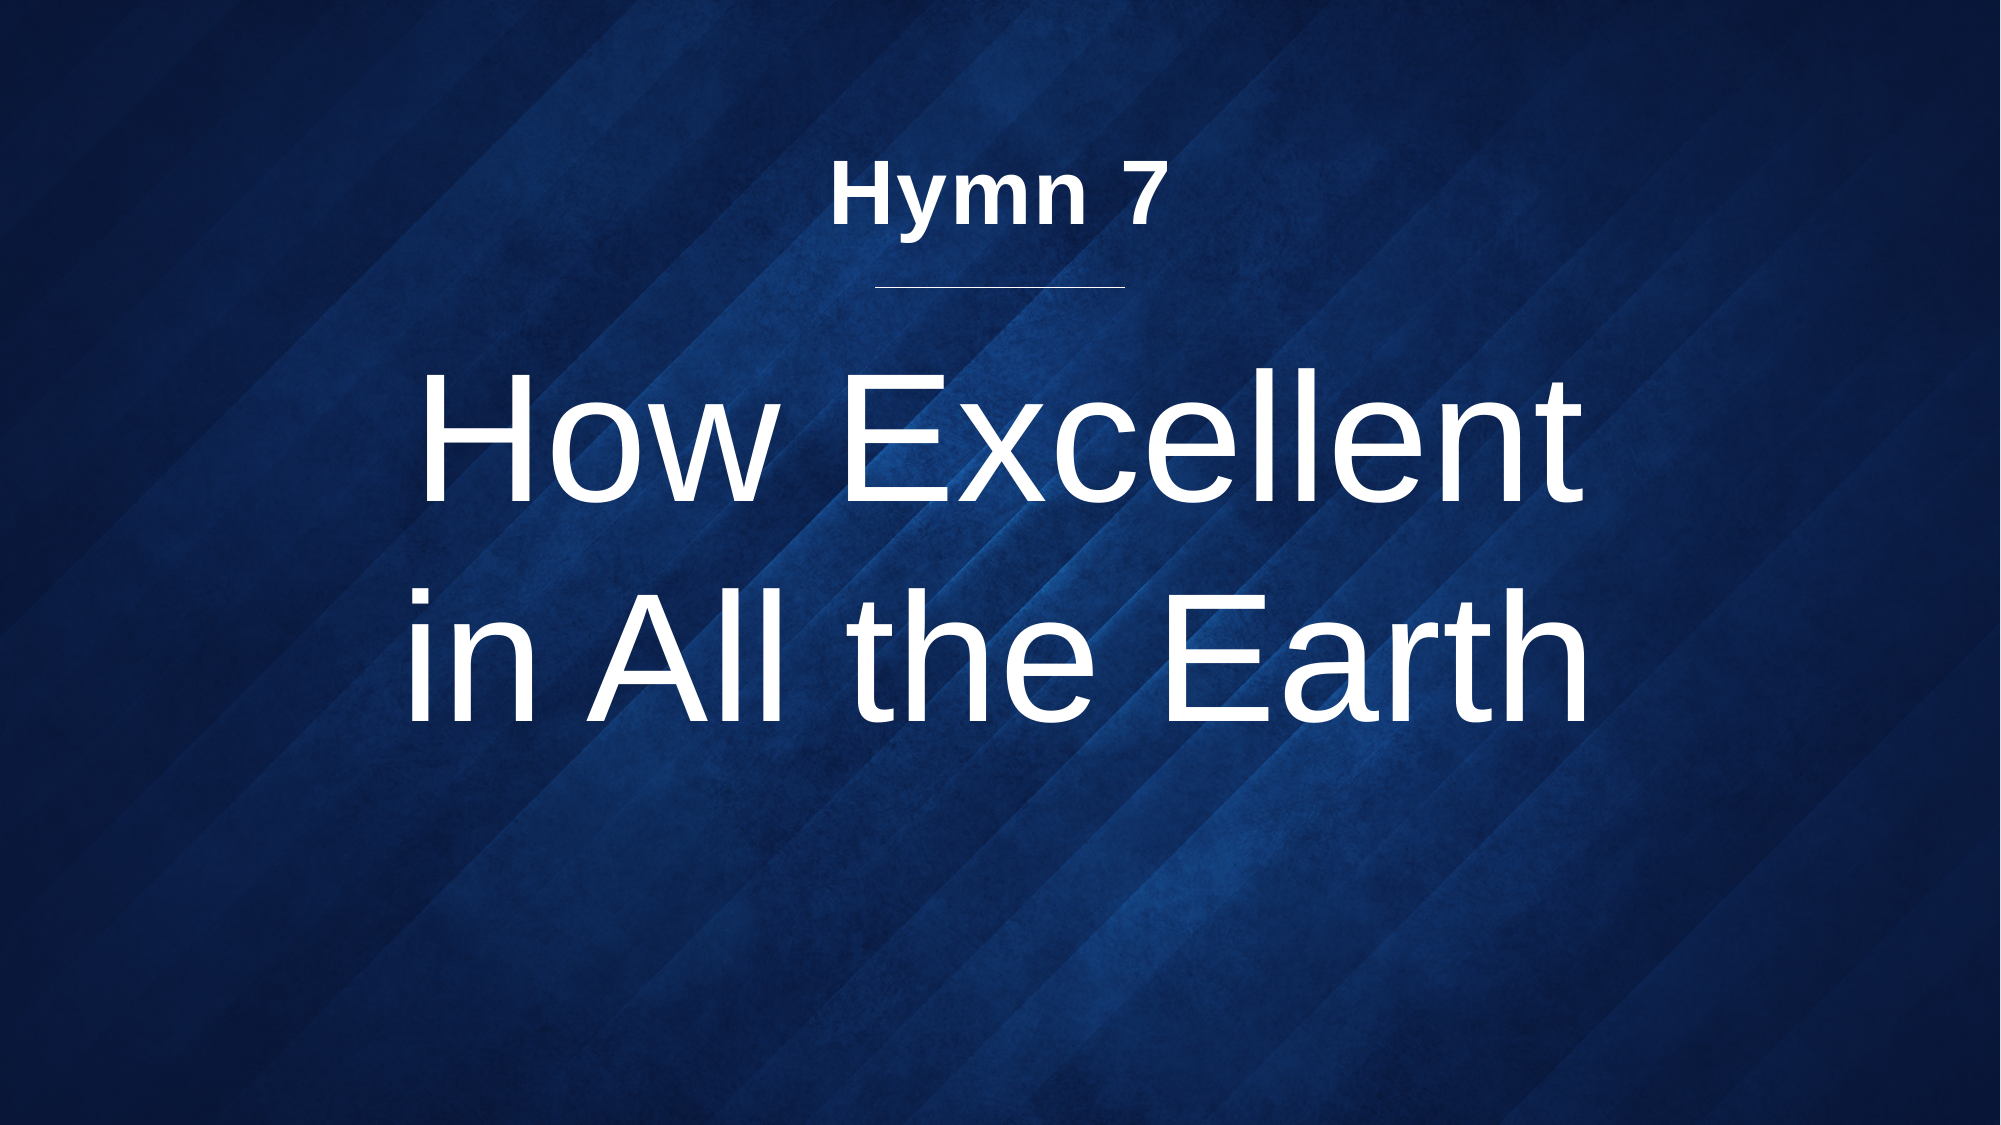

Hymn 7
# How Excellent in All the Earth